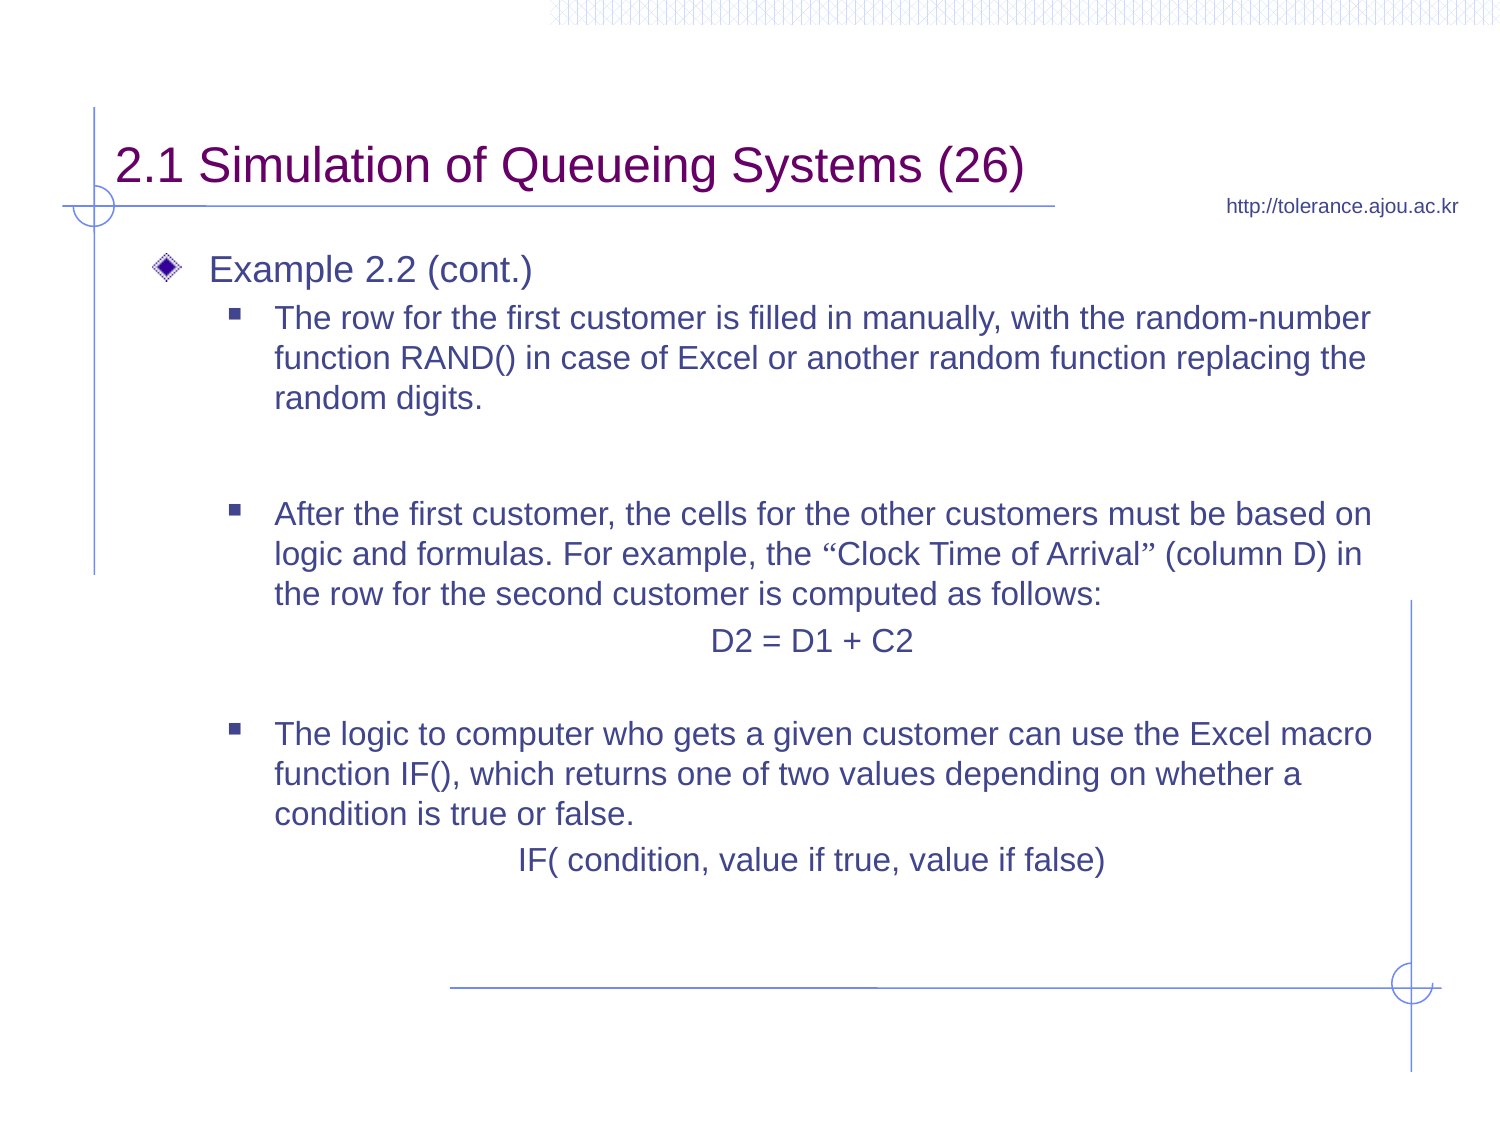

# 2.1 Simulation of Queueing Systems (26)
Example 2.2 (cont.)
The row for the first customer is filled in manually, with the random-number function RAND() in case of Excel or another random function replacing the random digits.

After the first customer, the cells for the other customers must be based on logic and formulas. For example, the “Clock Time of Arrival” (column D) in the row for the second customer is computed as follows:
D2 = D1 + C2

The logic to computer who gets a given customer can use the Excel macro function IF(), which returns one of two values depending on whether a condition is true or false.
IF( condition, value if true, value if false)